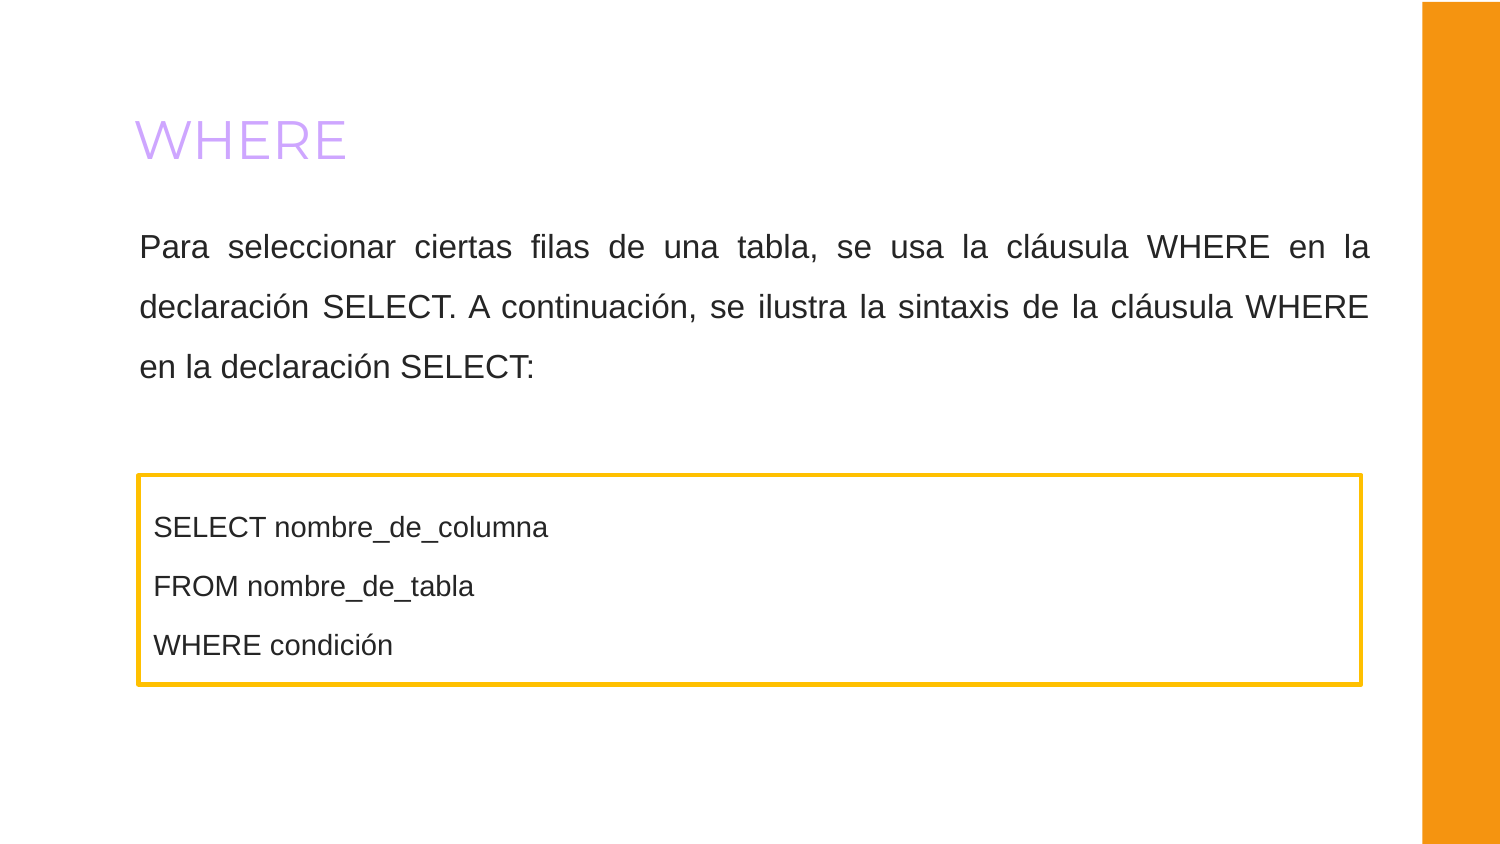

WHERE
Para seleccionar ciertas filas de una tabla, se usa la cláusula WHERE en la declaración SELECT. A continuación, se ilustra la sintaxis de la cláusula WHERE en la declaración SELECT:

SELECT nombre_de_columna
FROM nombre_de_tabla
WHERE condición